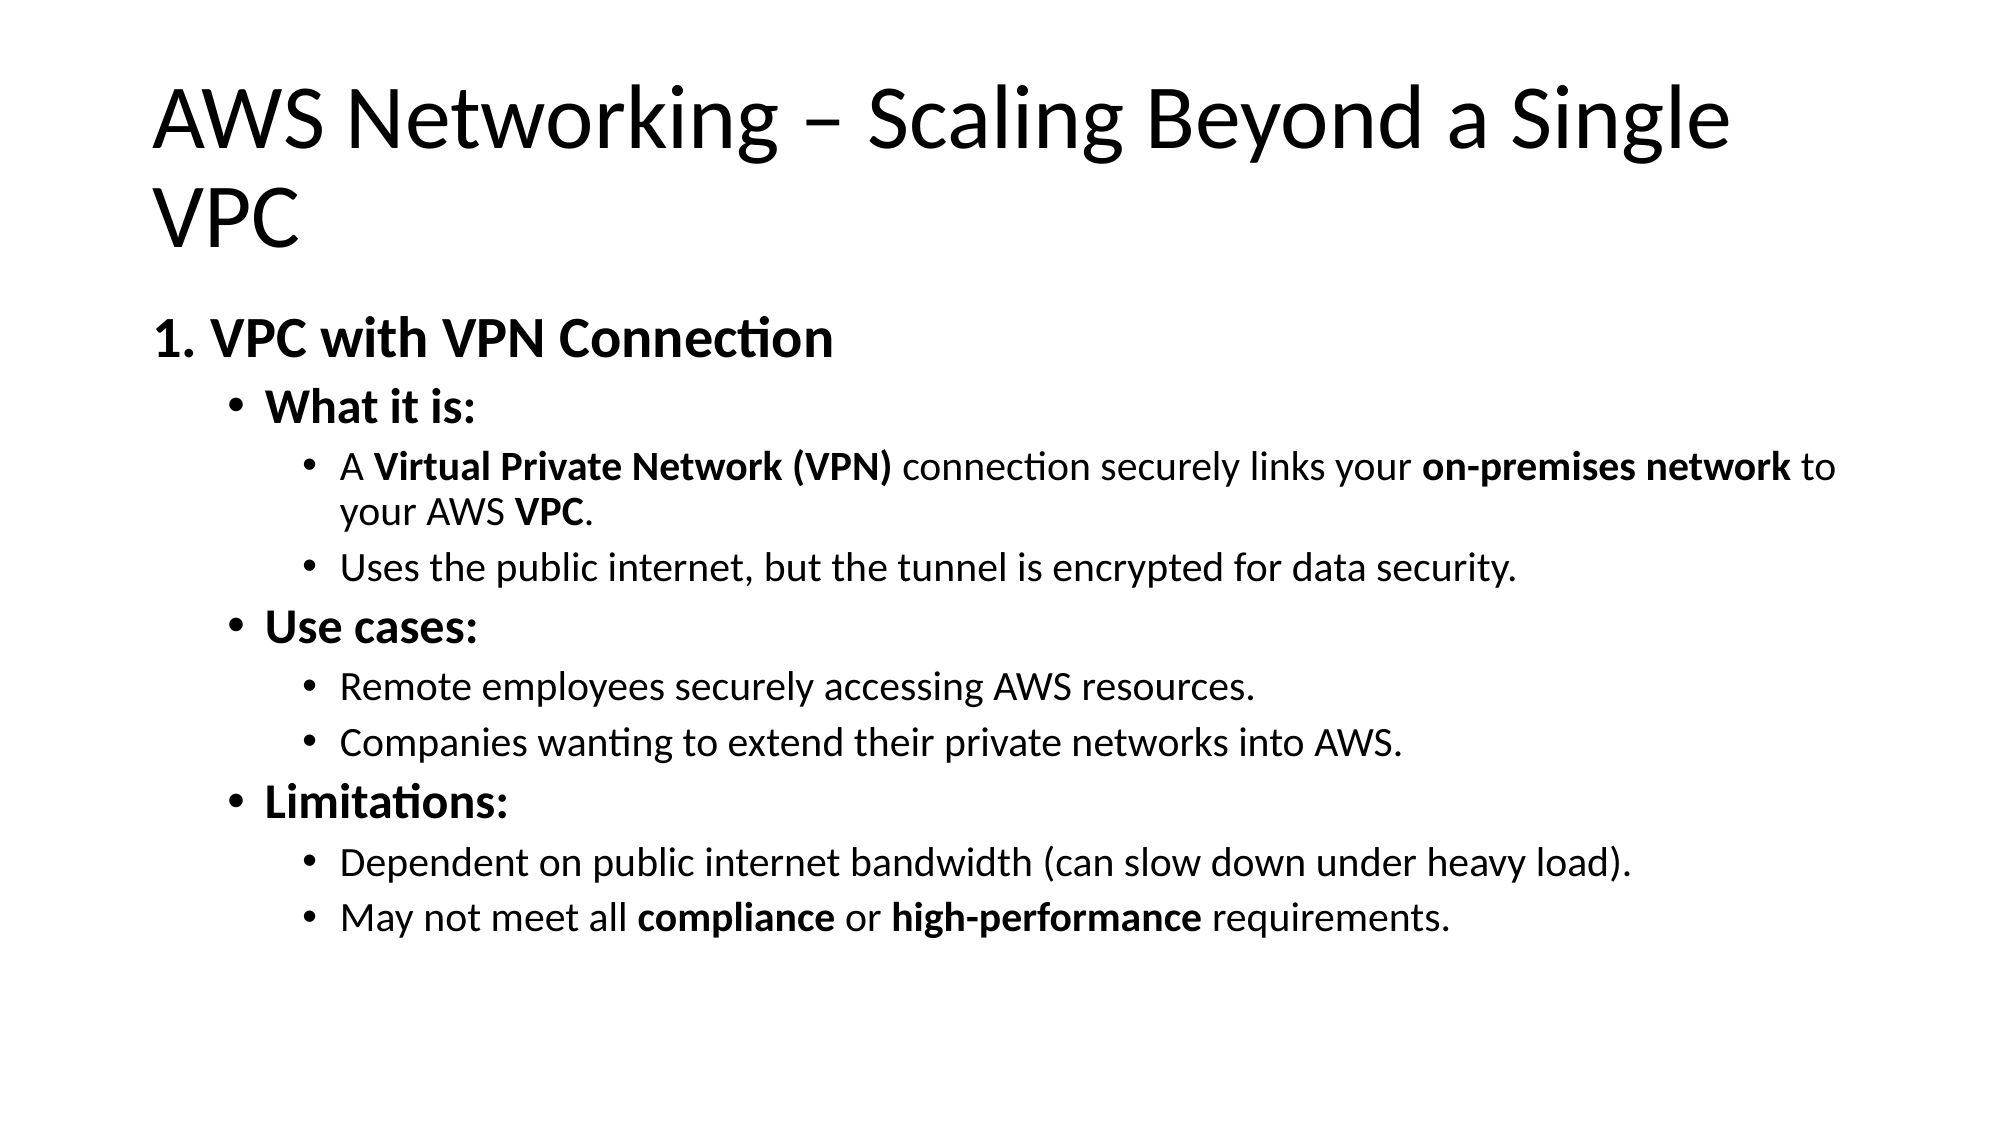

# AWS Networking – Scaling Beyond a Single VPC
1. VPC with VPN Connection
What it is:
A Virtual Private Network (VPN) connection securely links your on-premises network to your AWS VPC.
Uses the public internet, but the tunnel is encrypted for data security.
Use cases:
Remote employees securely accessing AWS resources.
Companies wanting to extend their private networks into AWS.
Limitations:
Dependent on public internet bandwidth (can slow down under heavy load).
May not meet all compliance or high-performance requirements.